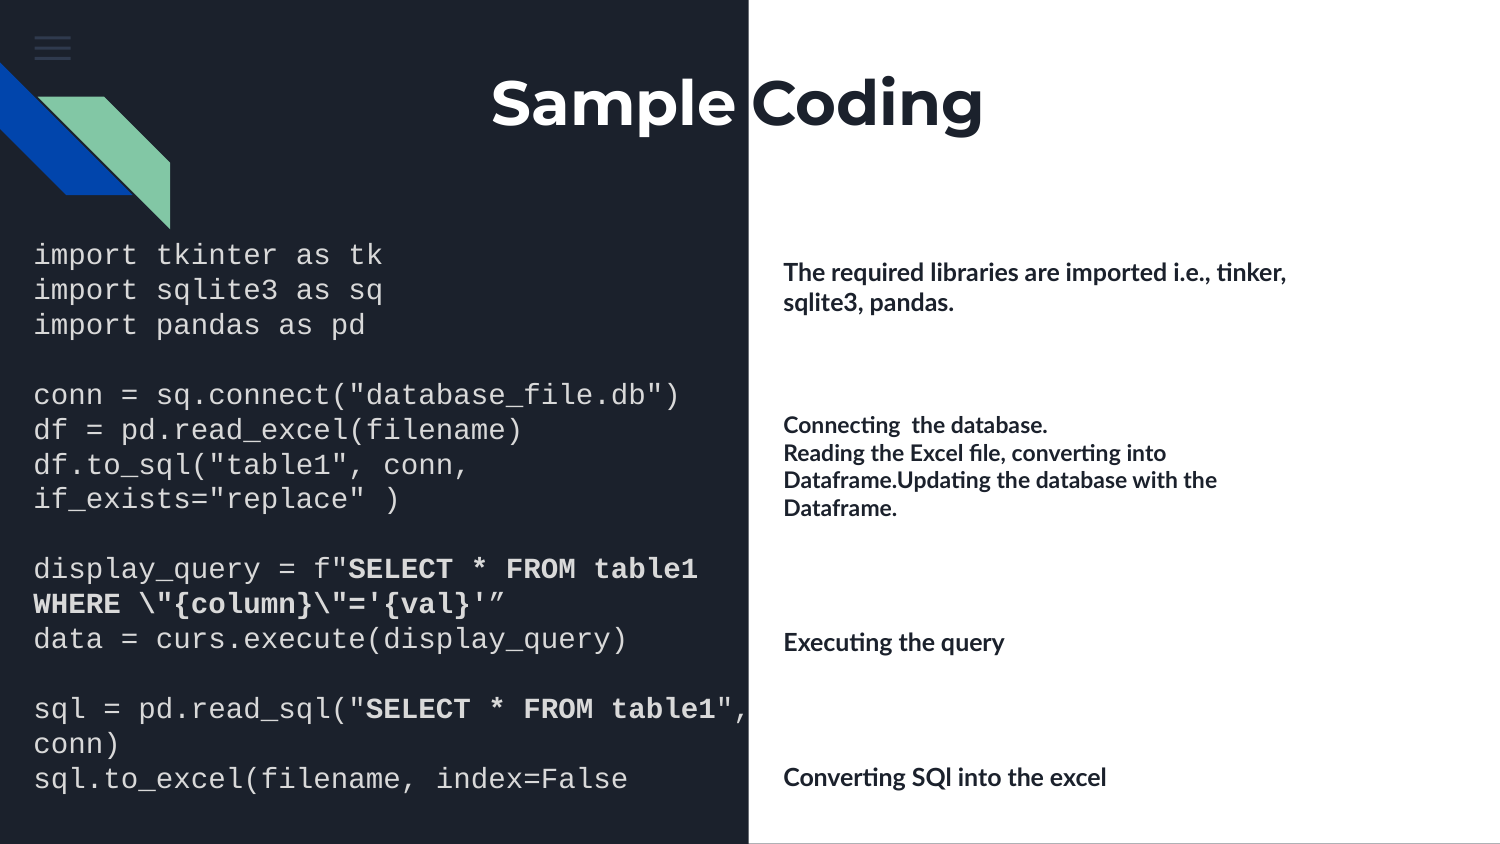

Sample
Coding
# import tkinter as tk
import sqlite3 as sq
import pandas as pd

conn = sq.connect("database_file.db")
df = pd.read_excel(filename)
df.to_sql("table1", conn, if_exists="replace" )

display_query = f"SELECT * FROM table1 WHERE \"{column}\"='{val}'”
data = curs.execute(display_query)

sql = pd.read_sql("SELECT * FROM table1", conn)
sql.to_excel(filename, index=False

The required libraries are imported i.e., tinker, sqlite3, pandas.

Connecting  the database.                                       Reading the Excel file, converting into Dataframe.Updating the database with the Dataframe.

Executing the query

Converting SQl into the excel